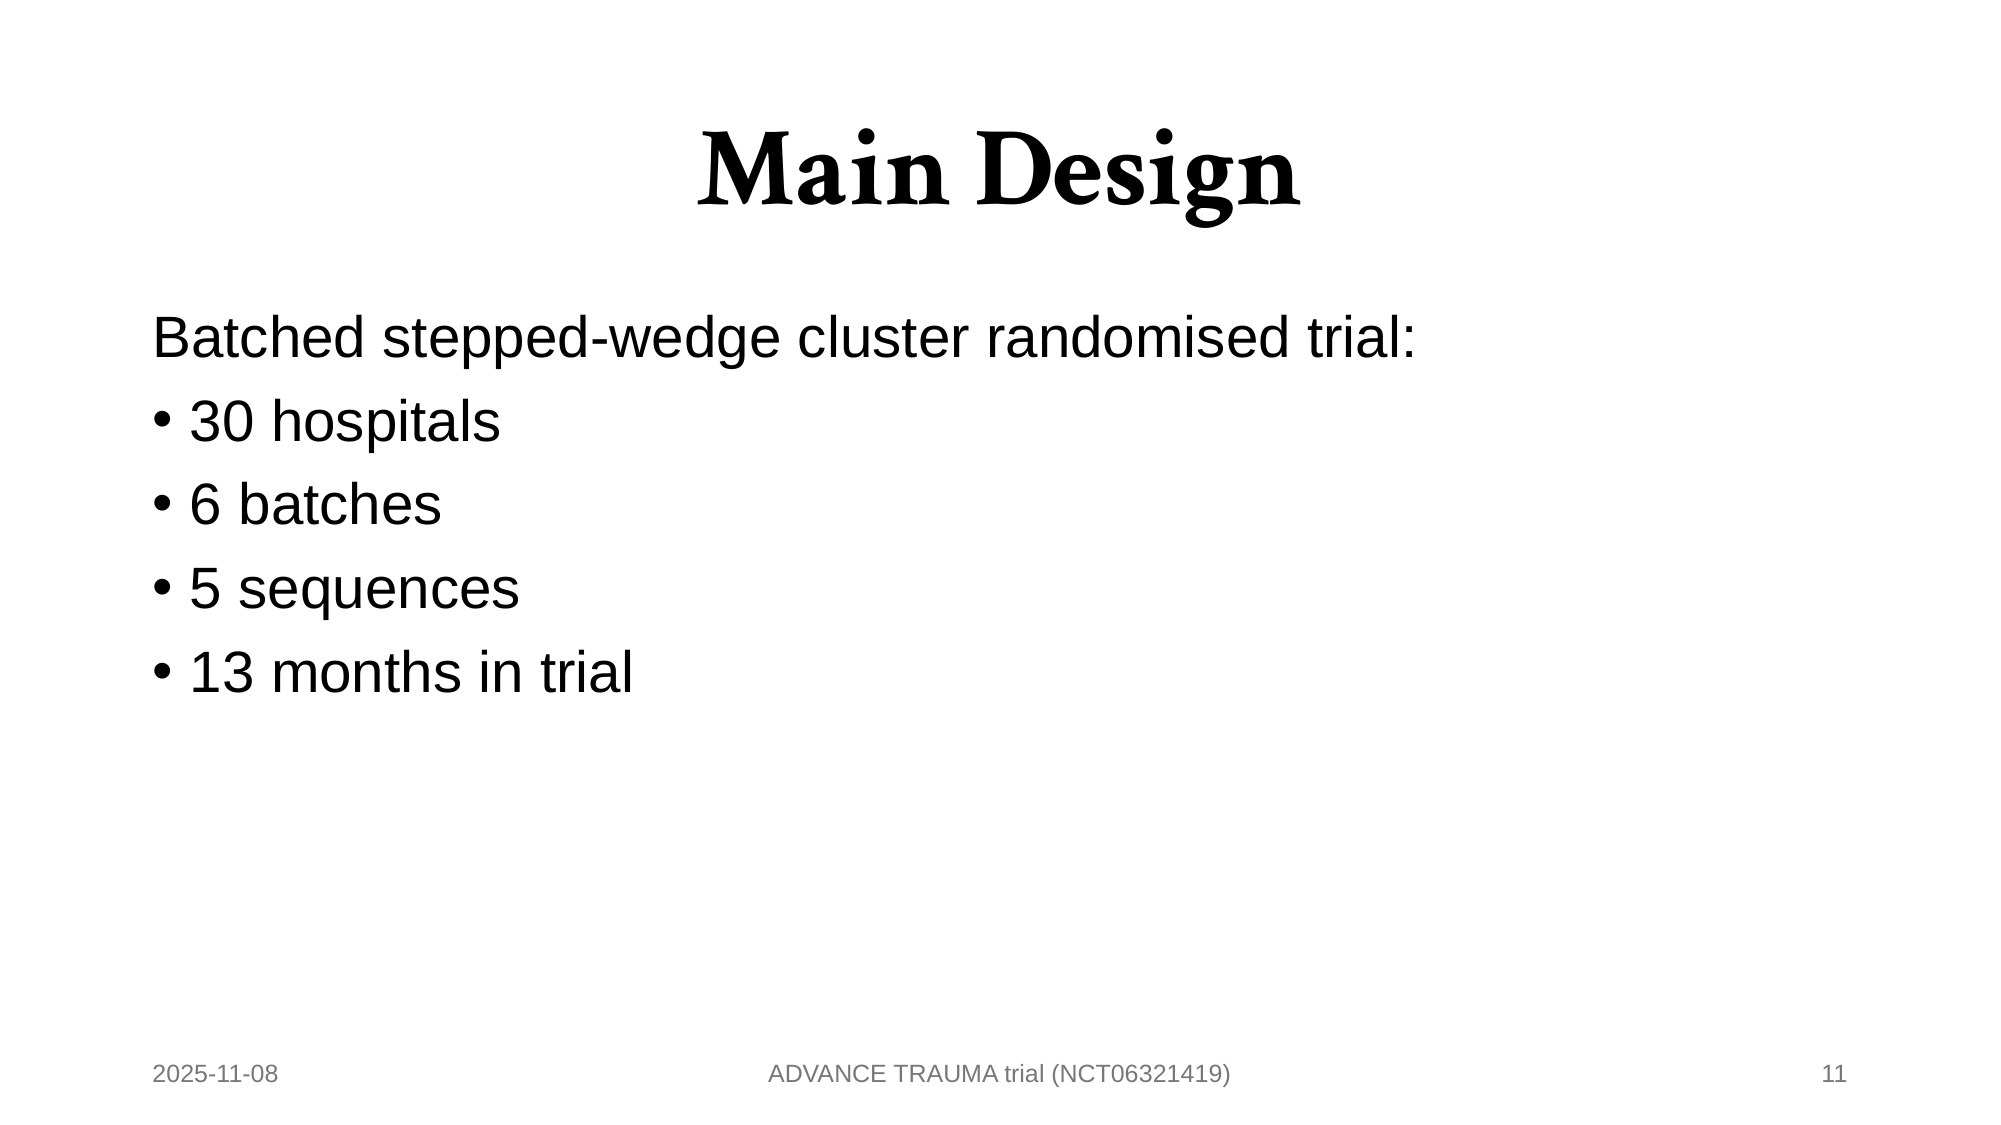

# Main Design
Batched stepped-wedge cluster randomised trial:
30 hospitals
6 batches
5 sequences
13 months in trial
2025-11-08
ADVANCE TRAUMA trial (NCT06321419)
11